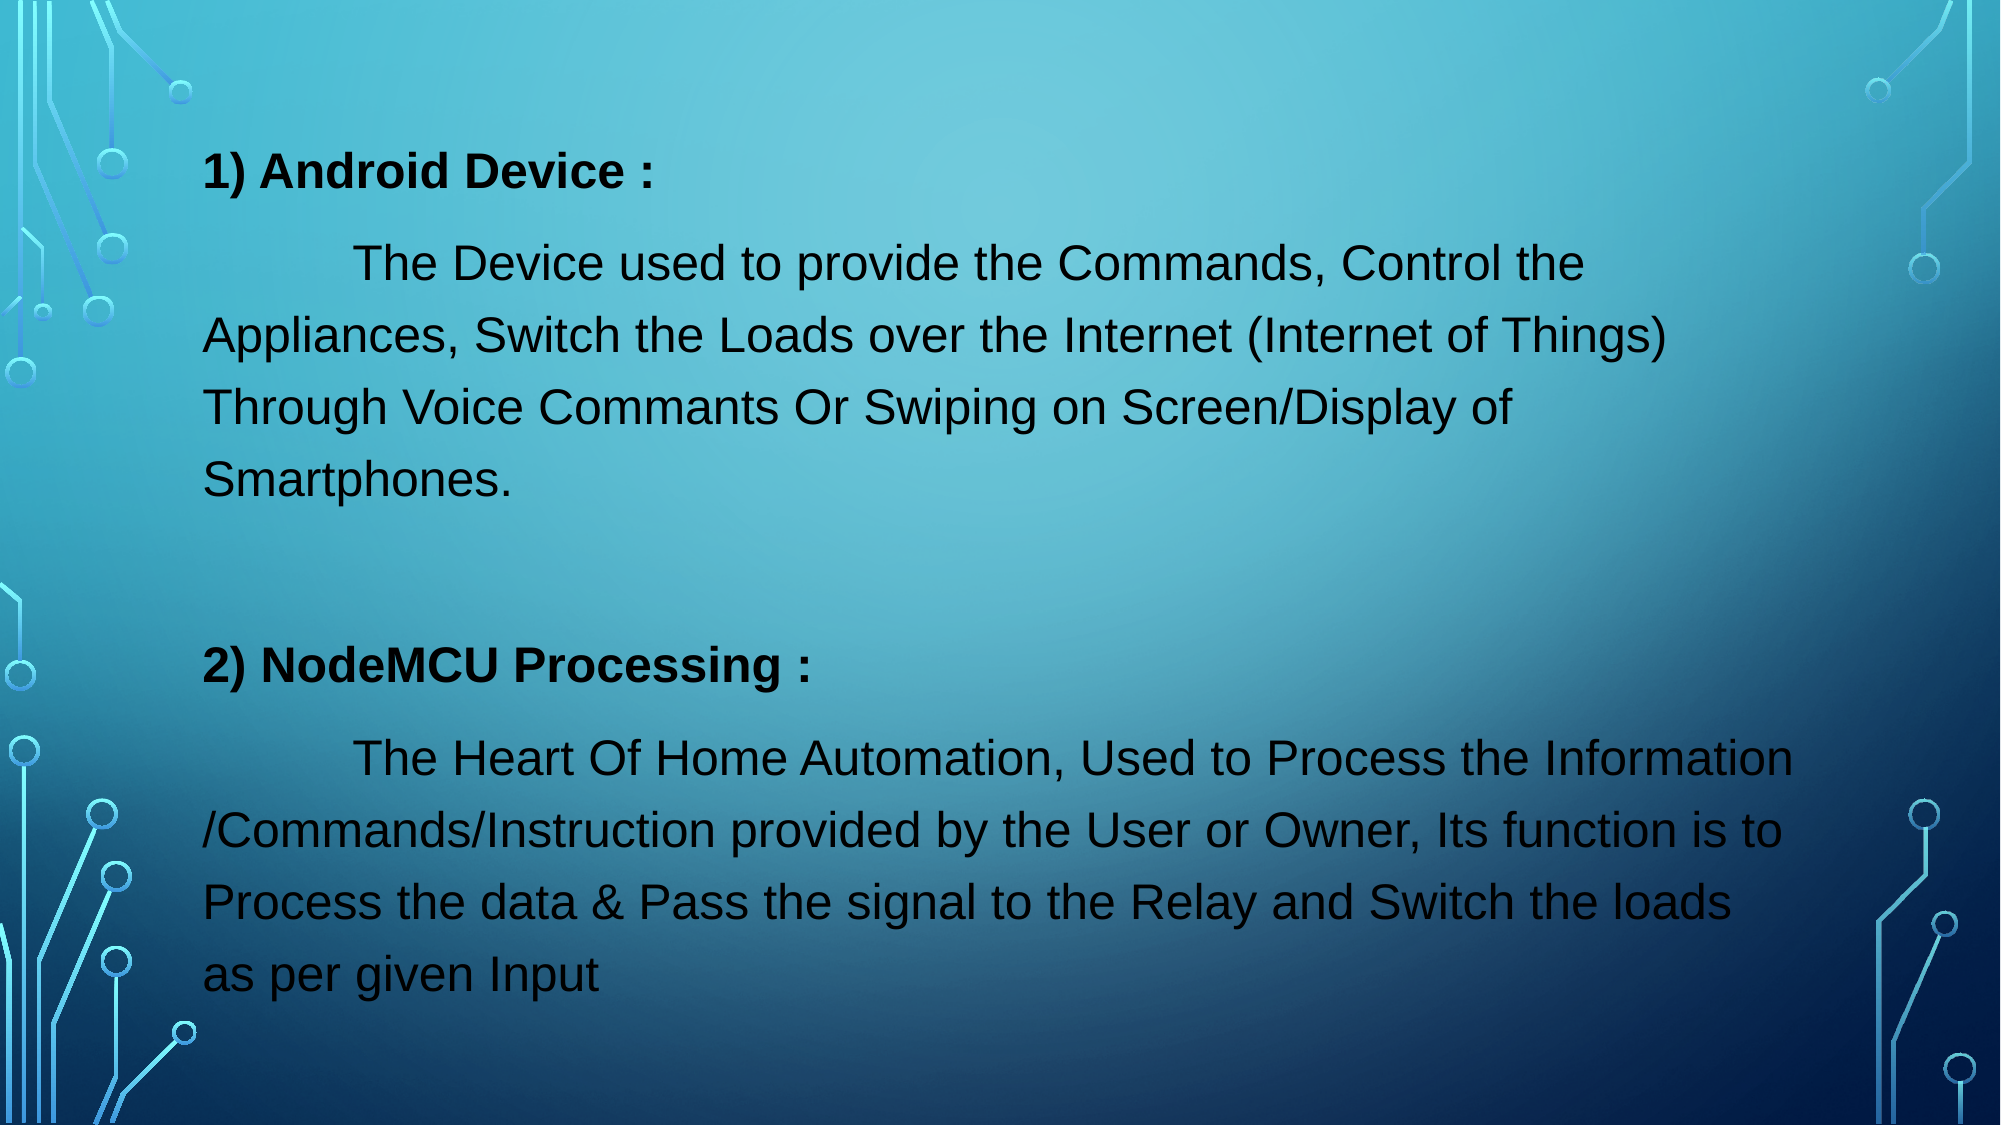

#
1) Android Device :
	The Device used to provide the Commands, Control the Appliances, Switch the Loads over the Internet (Internet of Things) Through Voice Commants Or Swiping on Screen/Display of Smartphones.

2) NodeMCU Processing :
	The Heart Of Home Automation, Used to Process the Information /Commands/Instruction provided by the User or Owner, Its function is to Process the data & Pass the signal to the Relay and Switch the loads as per given Input